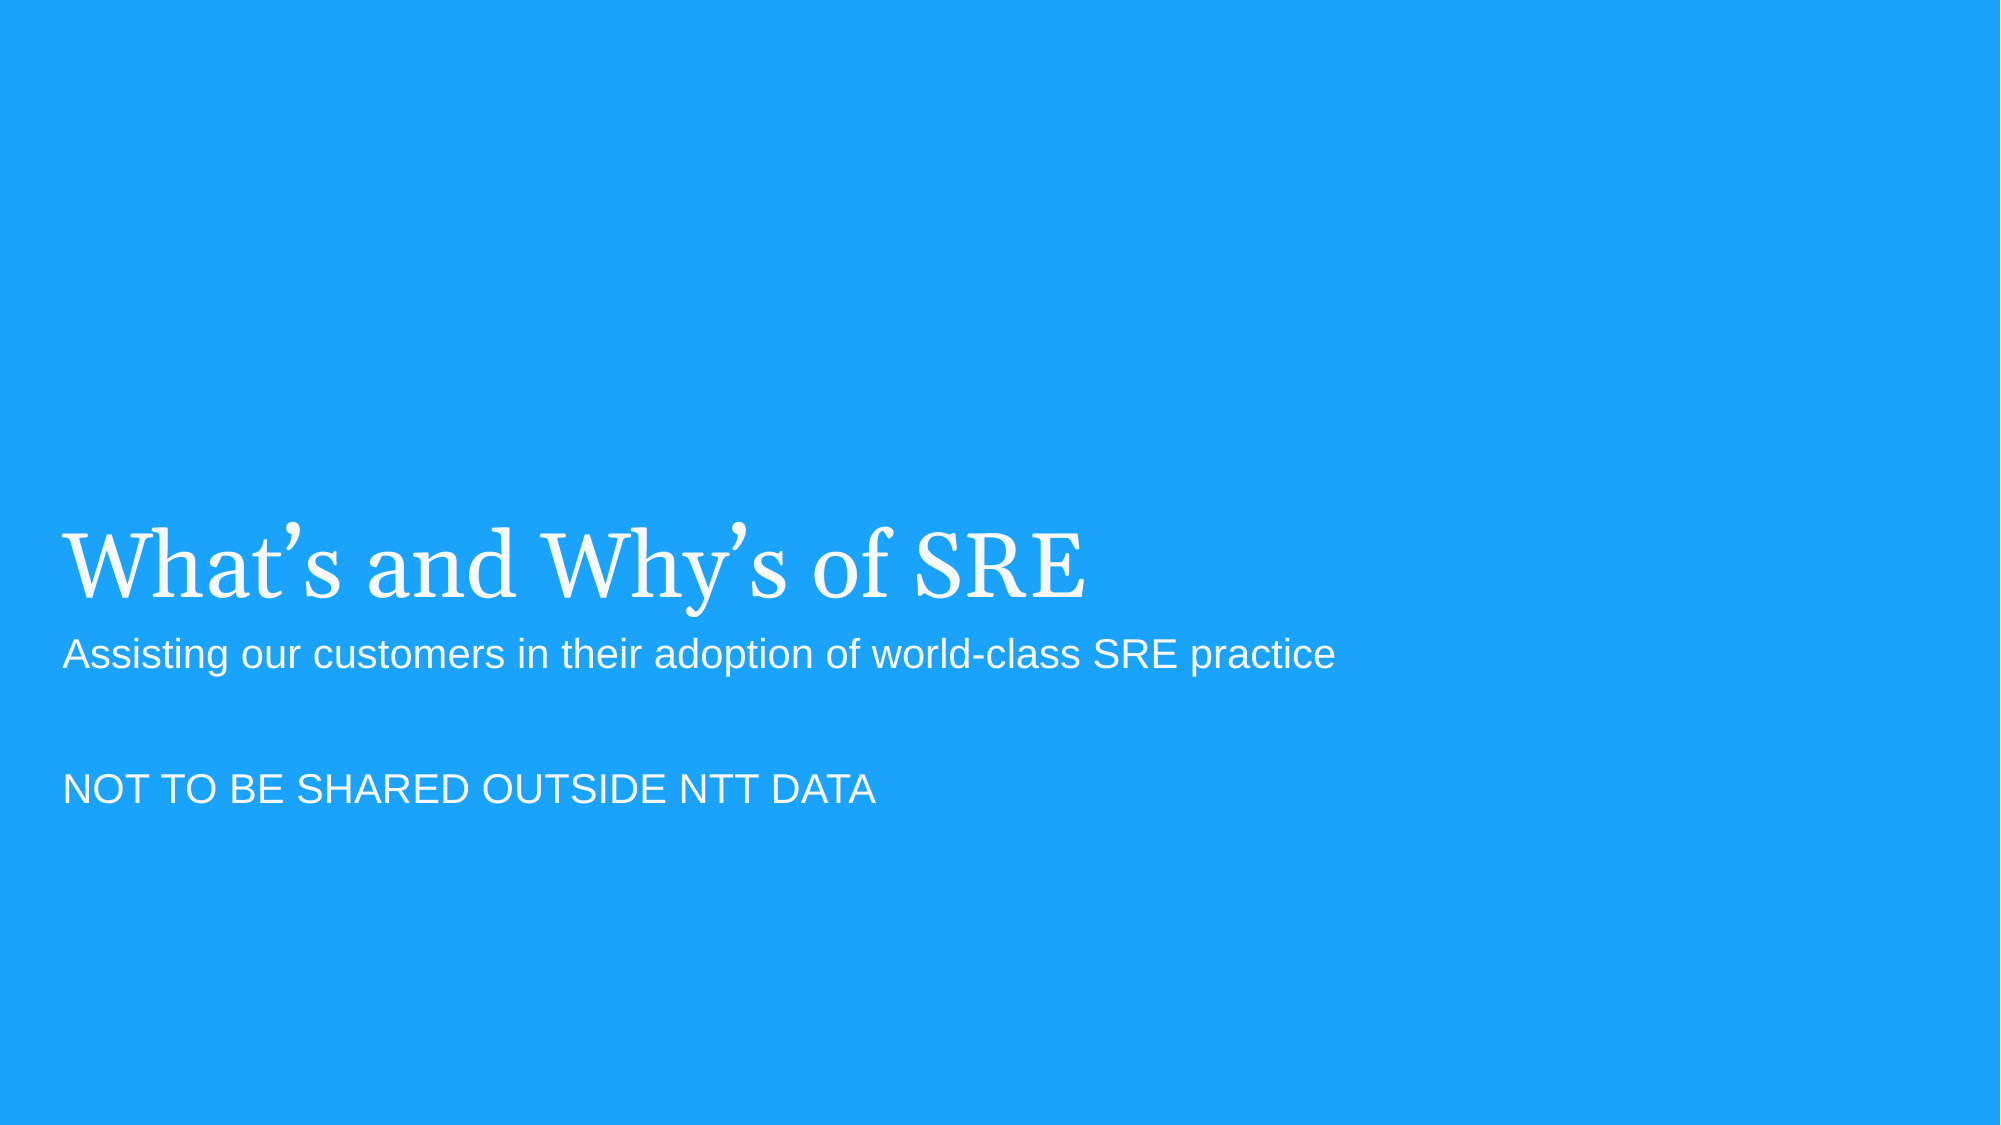

# What’s and Why’s of SRE
Assisting our customers in their adoption of world-class SRE practice

NOT TO BE SHARED OUTSIDE NTT DATA